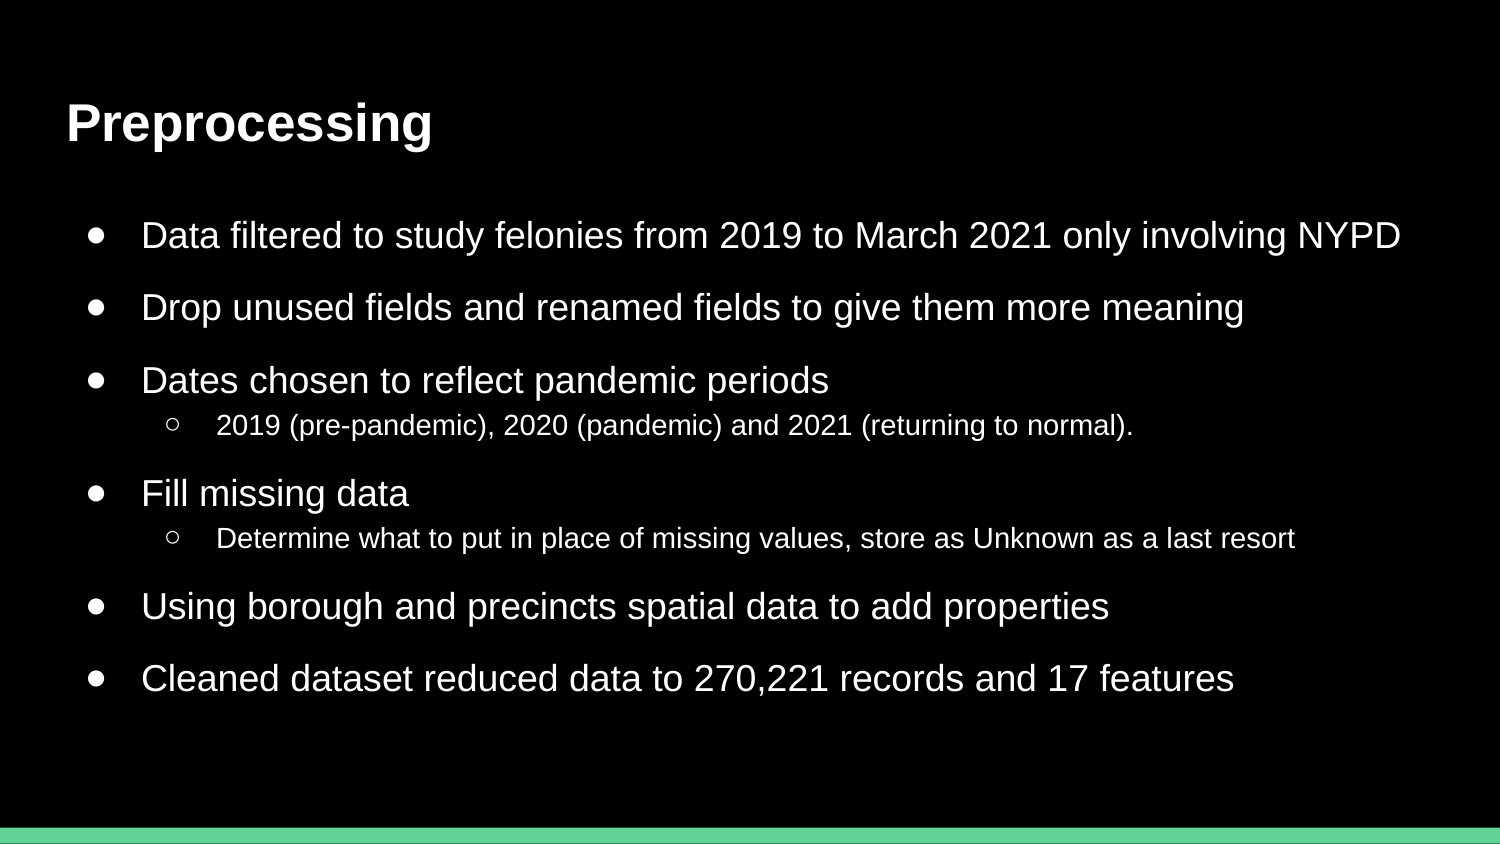

# Preprocessing
Data filtered to study felonies from 2019 to March 2021 only involving NYPD
Drop unused fields and renamed fields to give them more meaning
Dates chosen to reflect pandemic periods
2019 (pre-pandemic), 2020 (pandemic) and 2021 (returning to normal).
Fill missing data
Determine what to put in place of missing values, store as Unknown as a last resort
Using borough and precincts spatial data to add properties
Cleaned dataset reduced data to 270,221 records and 17 features